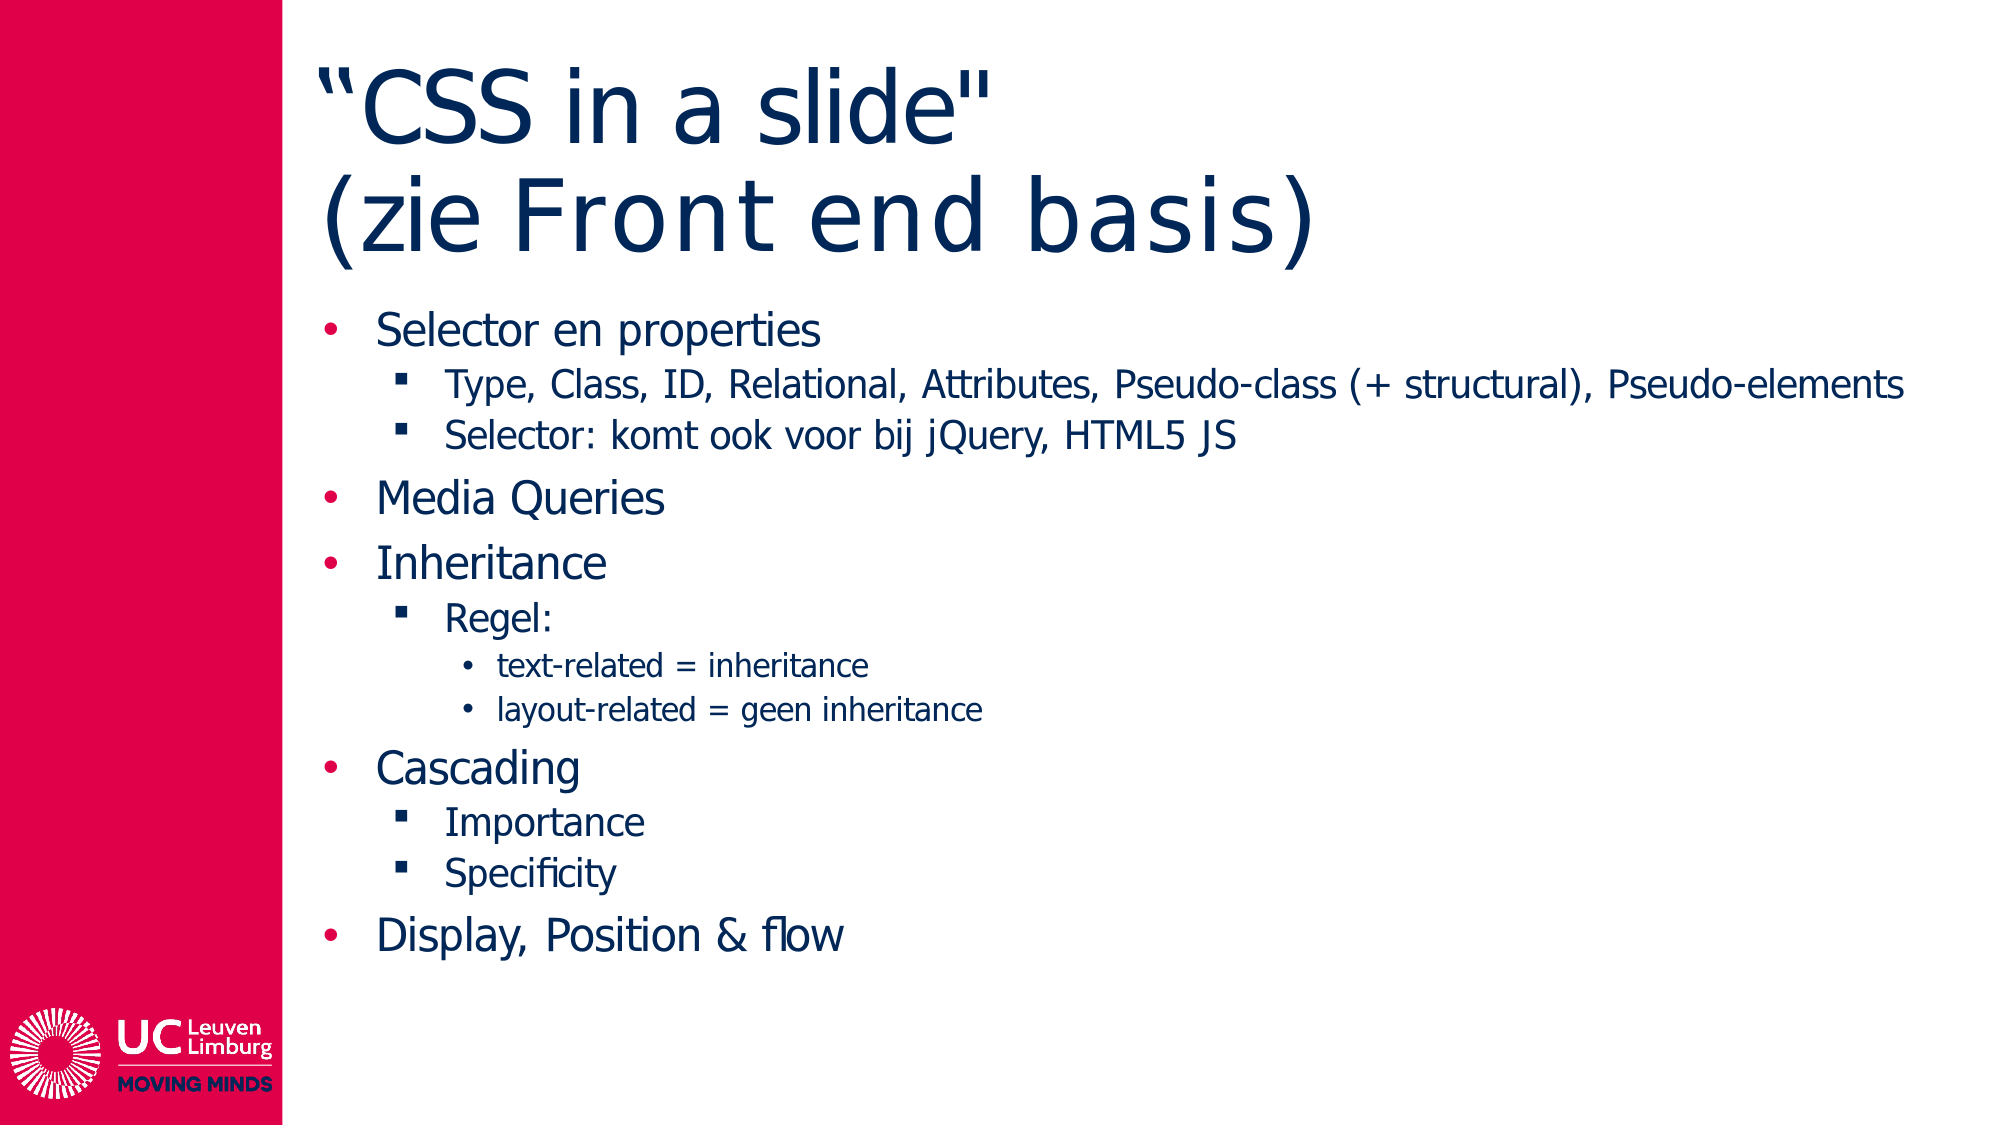

# “CSS in a slide" (zie Front end basis)
Selector en properties
Type, Class, ID, Relational, Attributes, Pseudo-class (+ structural), Pseudo-elements
Selector: komt ook voor bij jQuery, HTML5 JS
Media Queries
Inheritance
Regel:
text-related = inheritance
layout-related = geen inheritance
Cascading
Importance
Specificity
Display, Position & flow